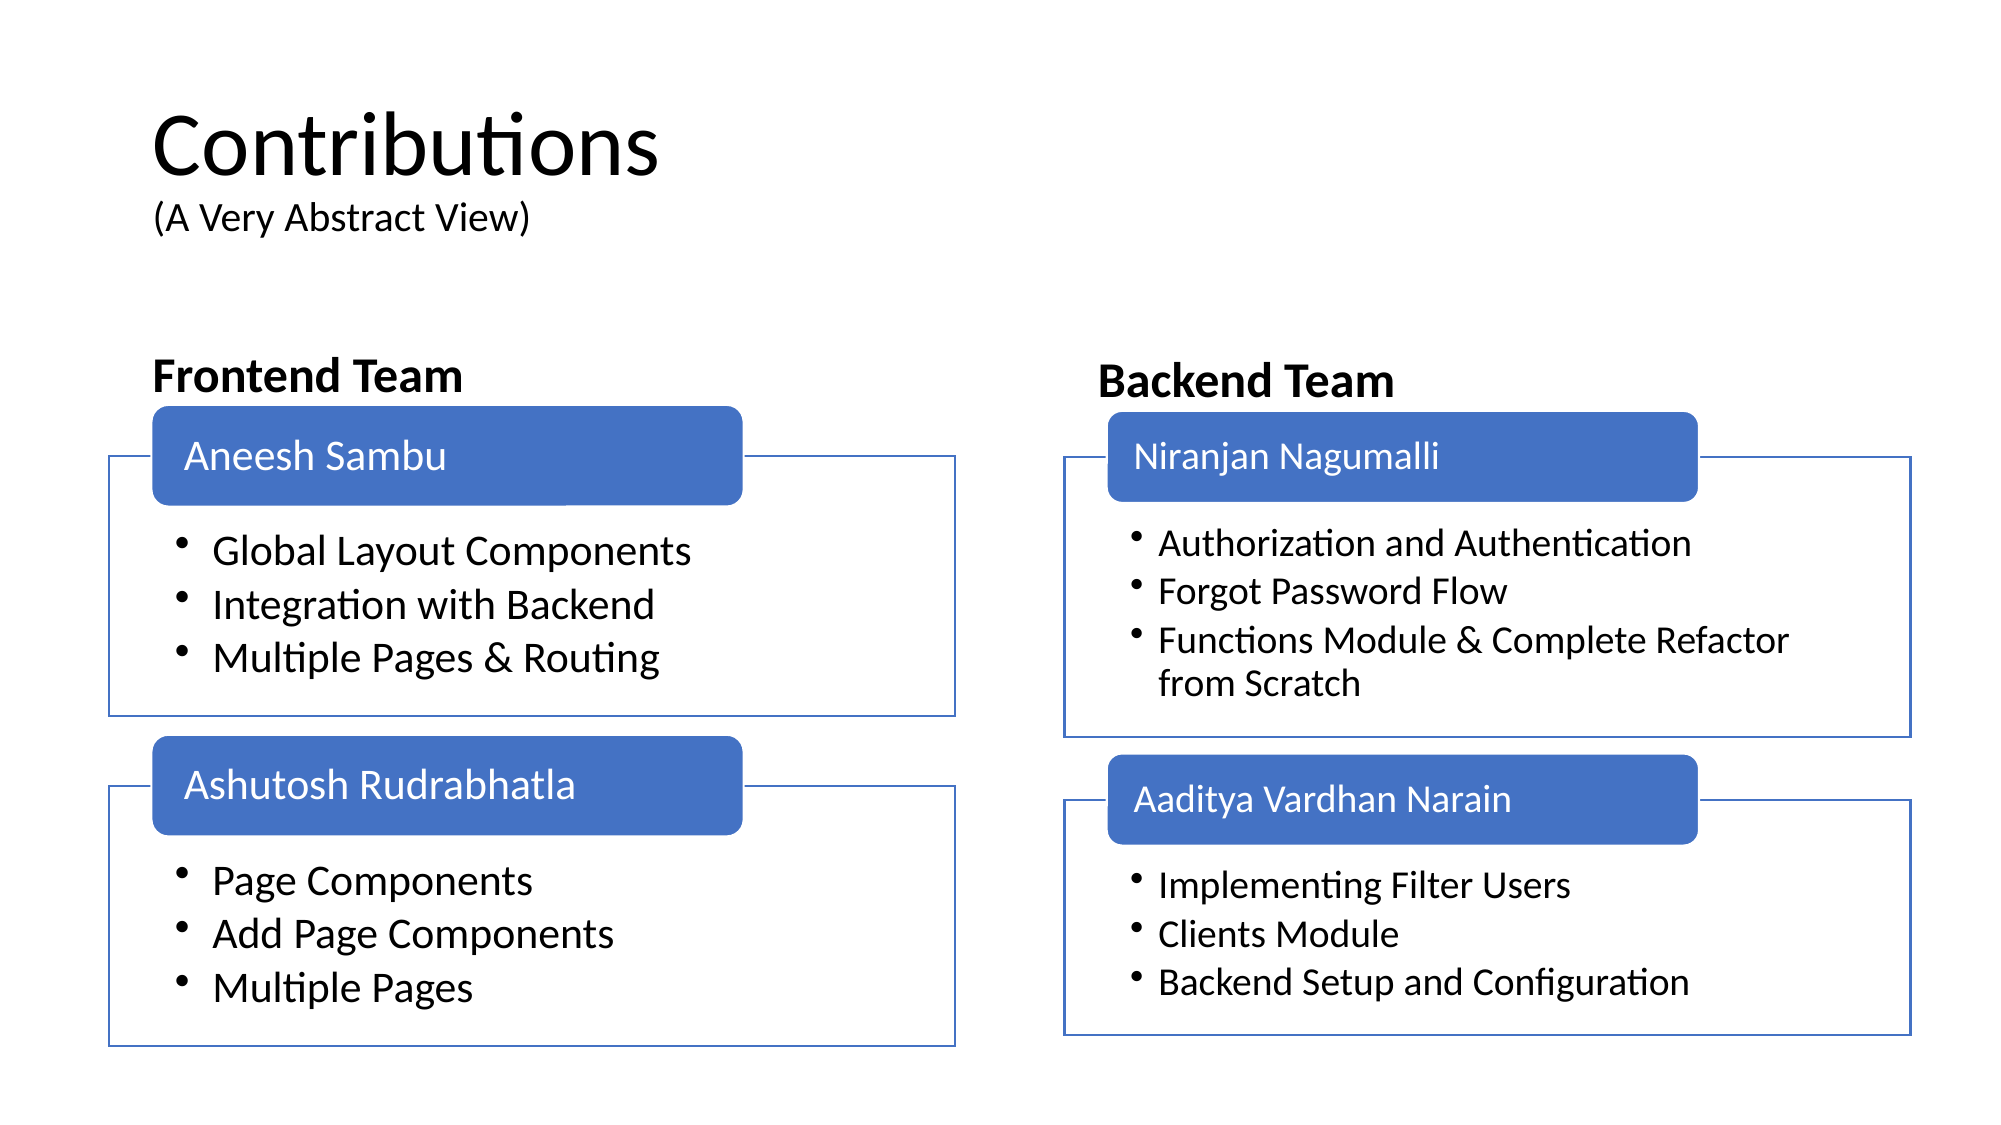

# Contributions (A Very Abstract View)
Frontend Team
Backend Team
Global Layout Components
Integration with Backend
Multiple Pages & Routing
Aneesh Sambu
Page Components
Add Page Components
Multiple Pages
Ashutosh Rudrabhatla

Niranjan Nagumalli

Authorization and Authentication
Forgot Password Flow
Functions Module & Complete Refactor from Scratch

Aaditya Vardhan Narain

Implementing Filter Users
Clients Module
Backend Setup and Configuration